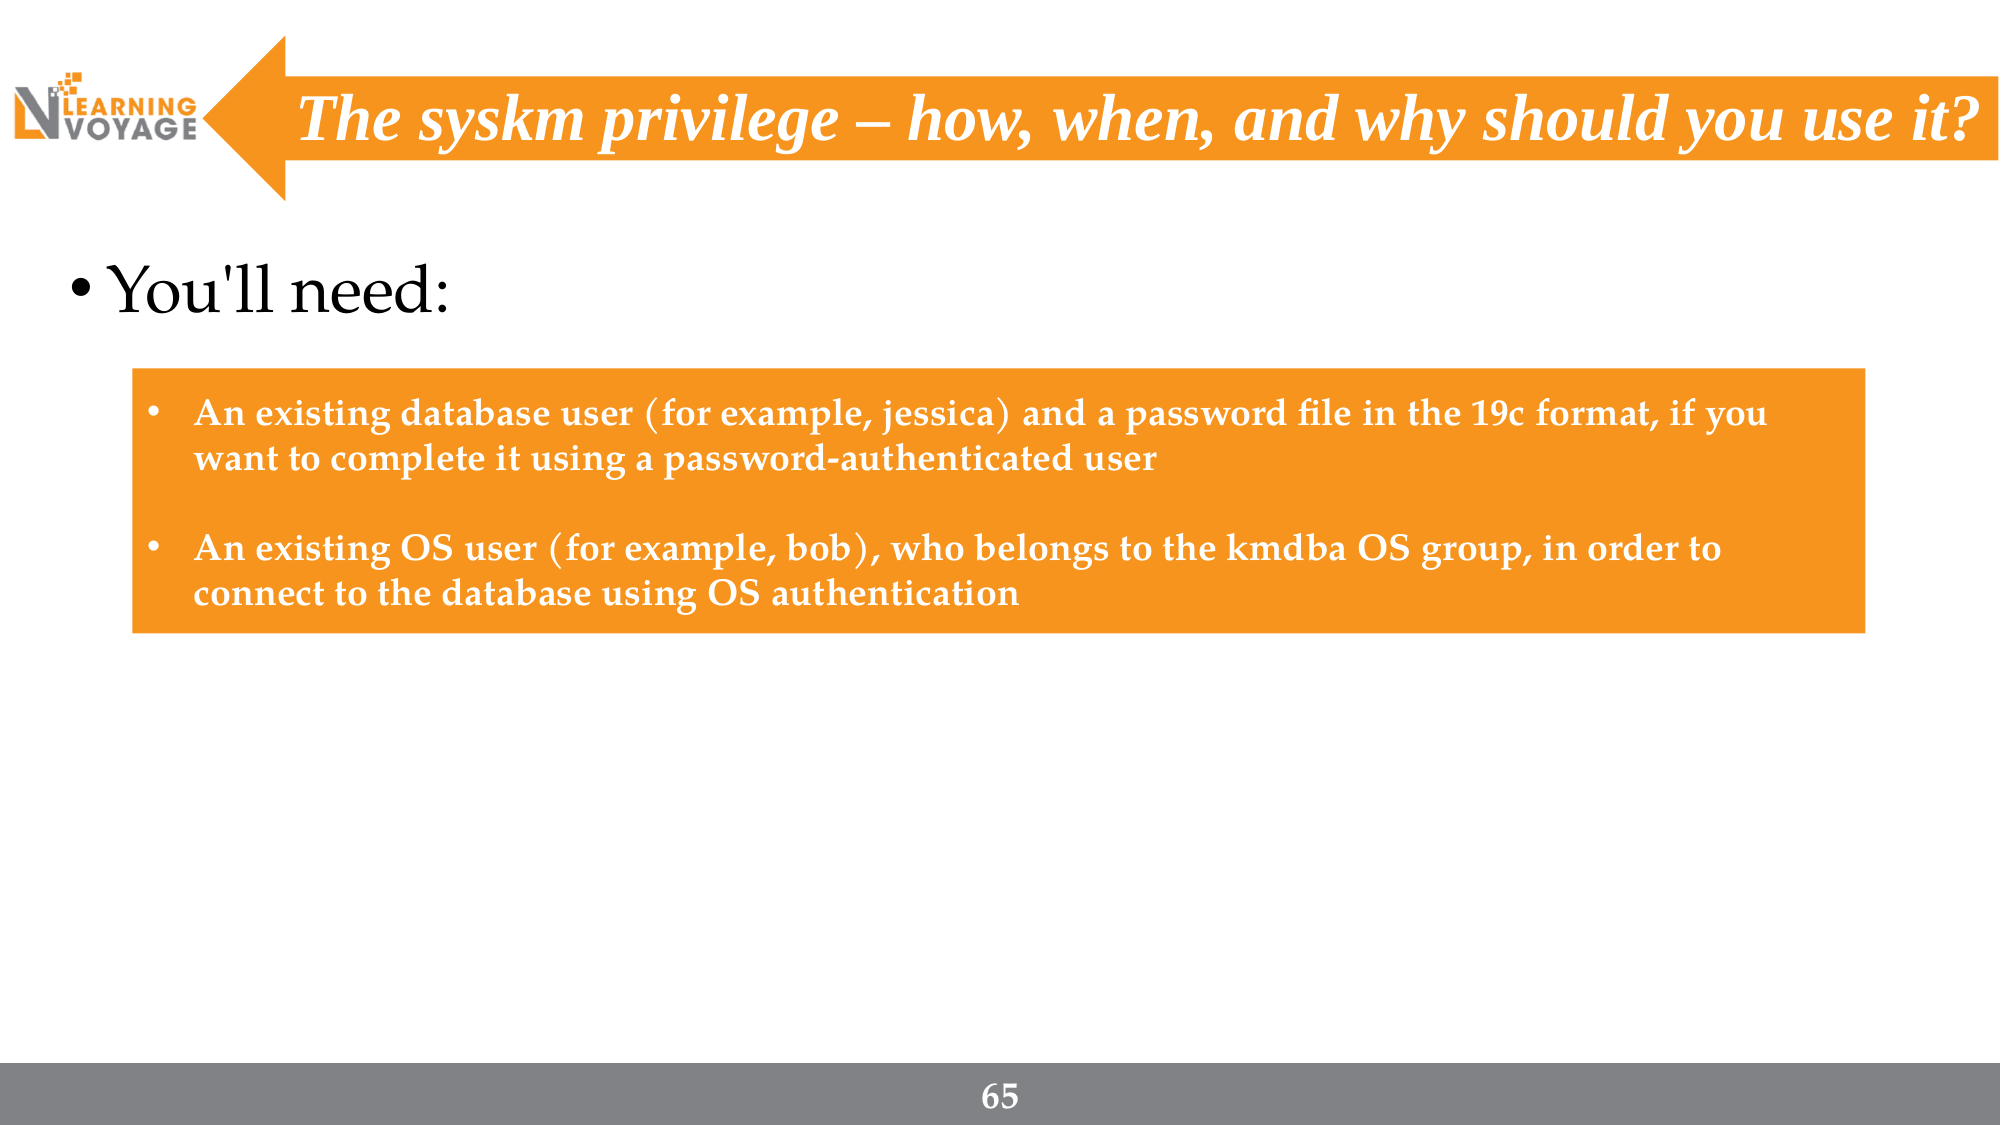

# The syskm privilege – how, when, and why should you use it?
You'll need:

An existing database user (for example, jessica) and a password file in the 19c format, if you want to complete it using a password-authenticated user

An existing OS user (for example, bob), who belongs to the kmdba OS group, in order to connect to the database using OS authentication
65